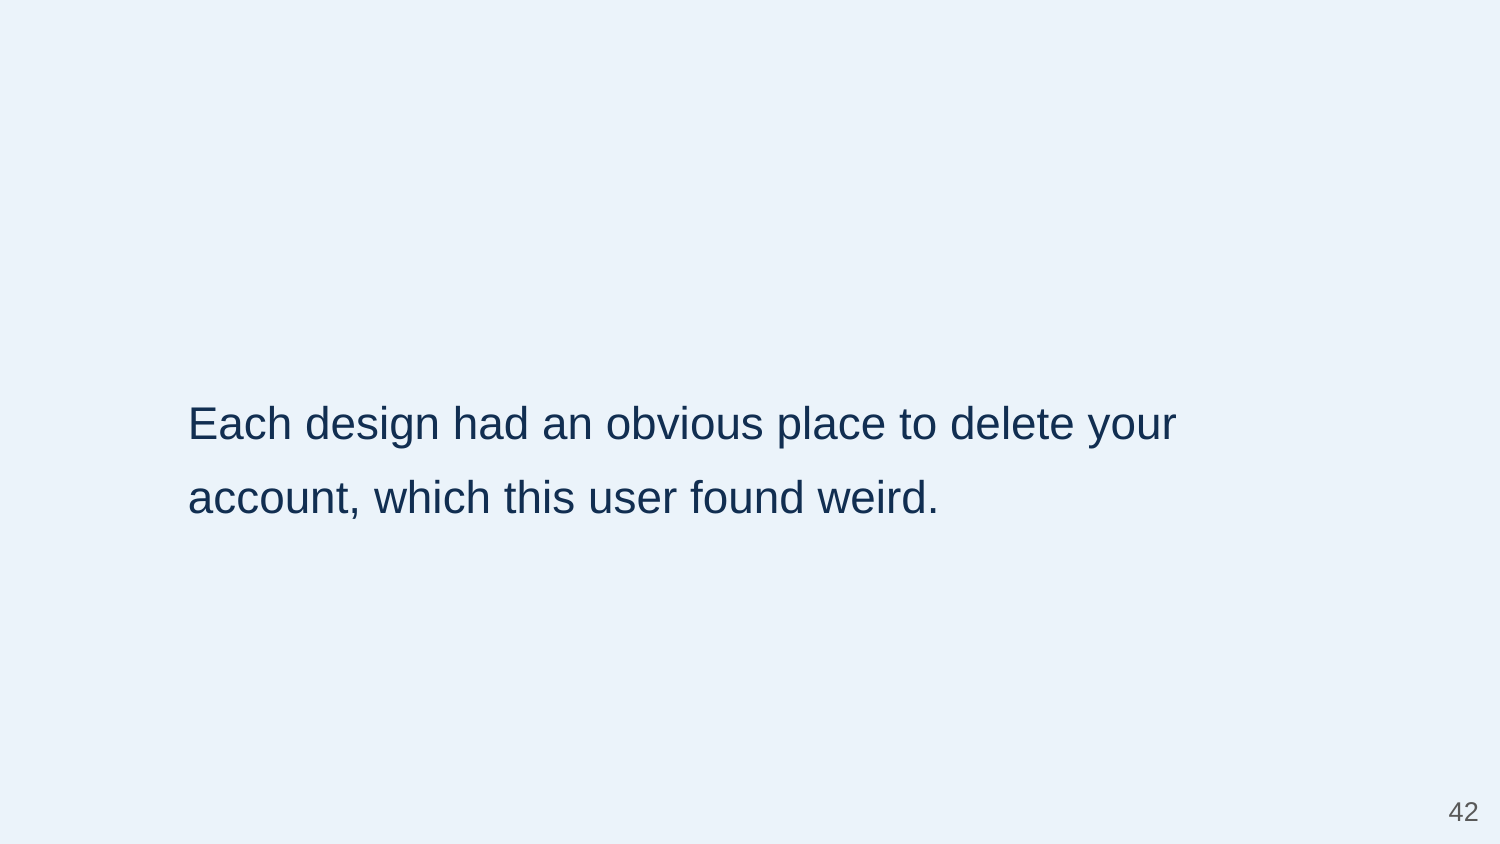

# Each design had an obvious place to delete your account, which this user found weird.
42